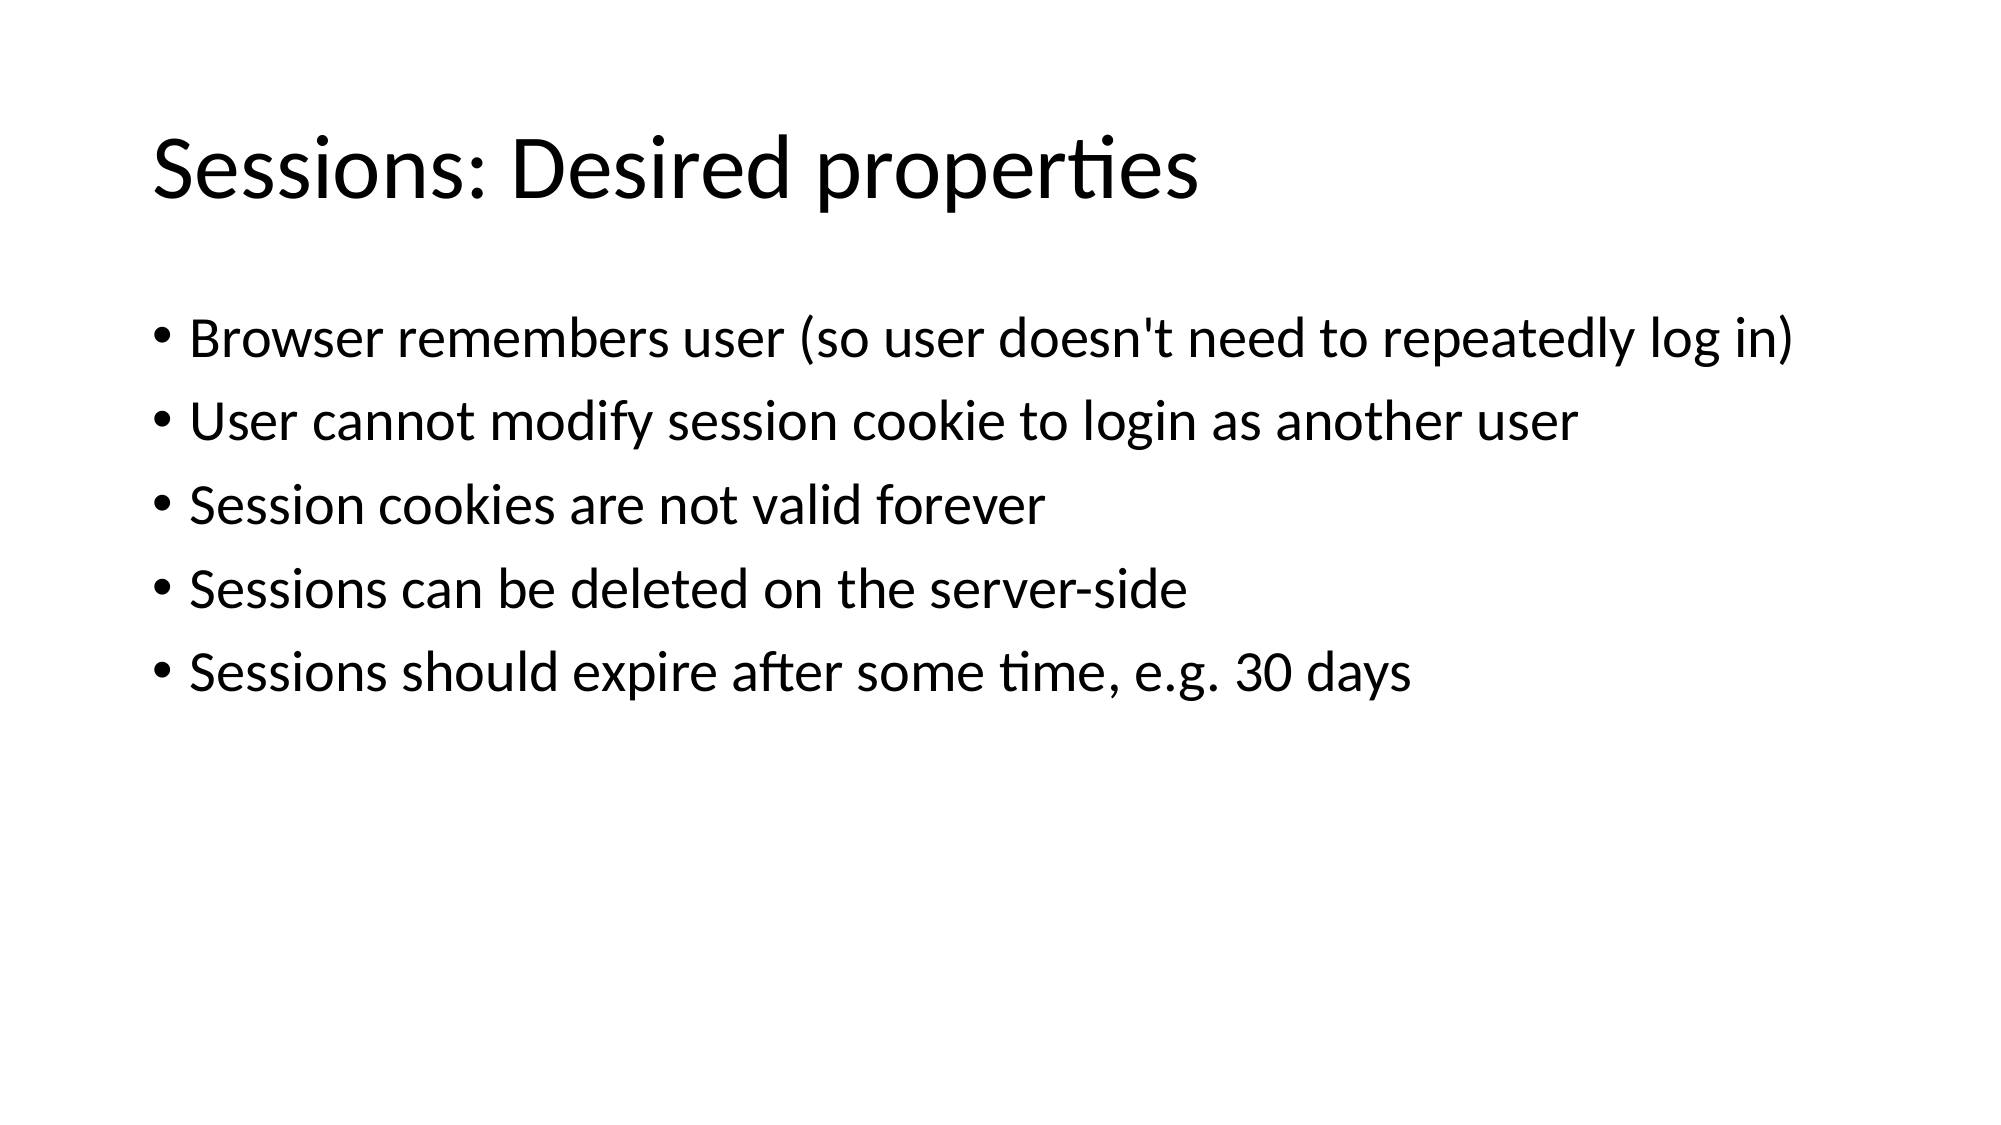

# Sessions: Desired properties
Browser remembers user (so user doesn't need to repeatedly log in)
User cannot modify session cookie to login as another user
Session cookies are not valid forever
Sessions can be deleted on the server-side
Sessions should expire after some time, e.g. 30 days